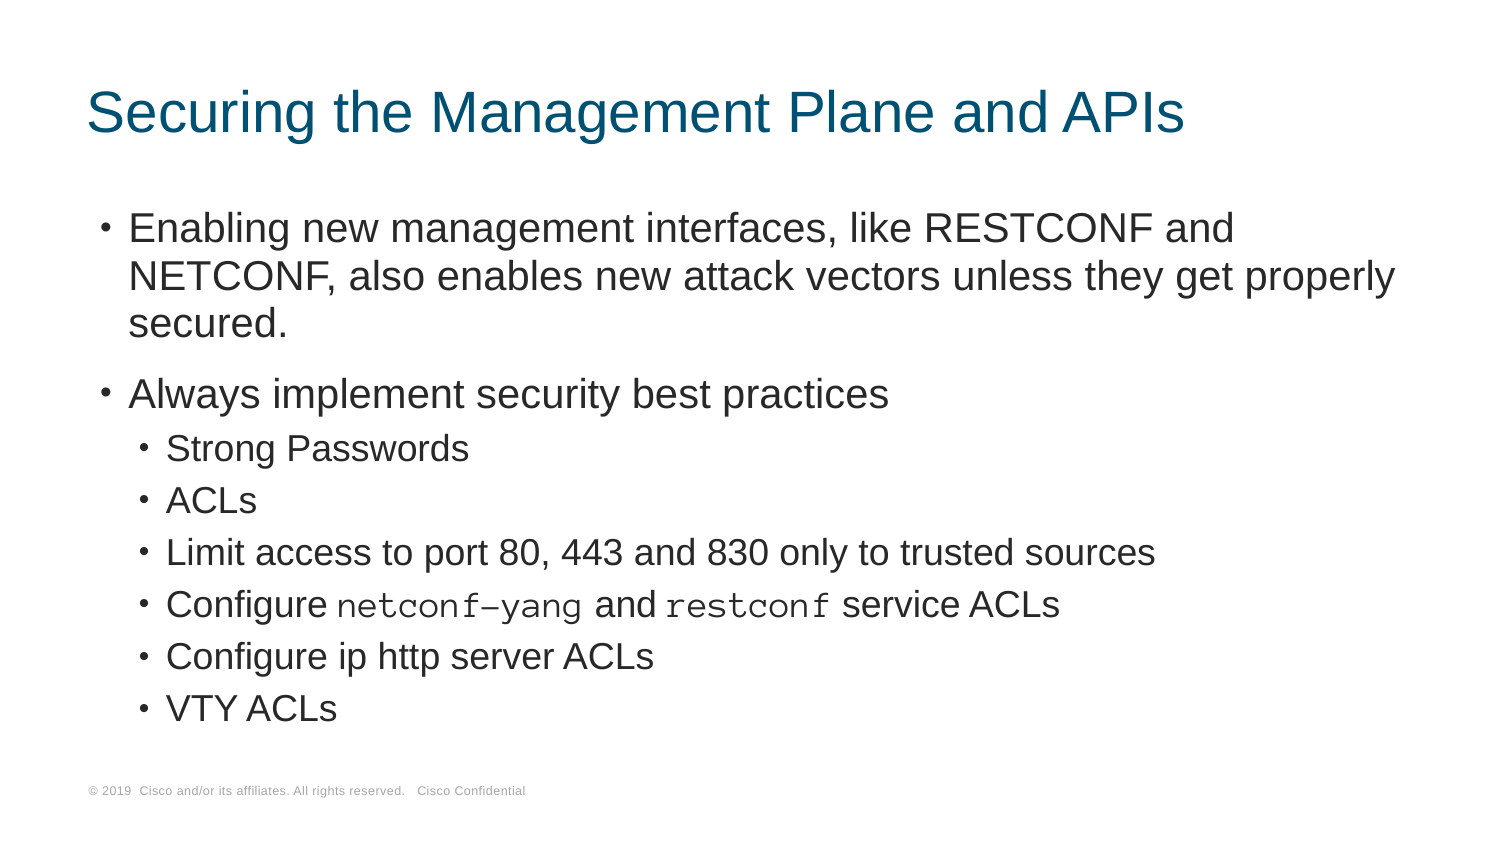

# Securing the Management Plane and APIs
Enabling new management interfaces, like RESTCONF and NETCONF, also enables new attack vectors unless they get properly secured.
Always implement security best practices
Strong Passwords
ACLs
Limit access to port 80, 443 and 830 only to trusted sources
Configure netconf-yang and restconf service ACLs
Configure ip http server ACLs
VTY ACLs